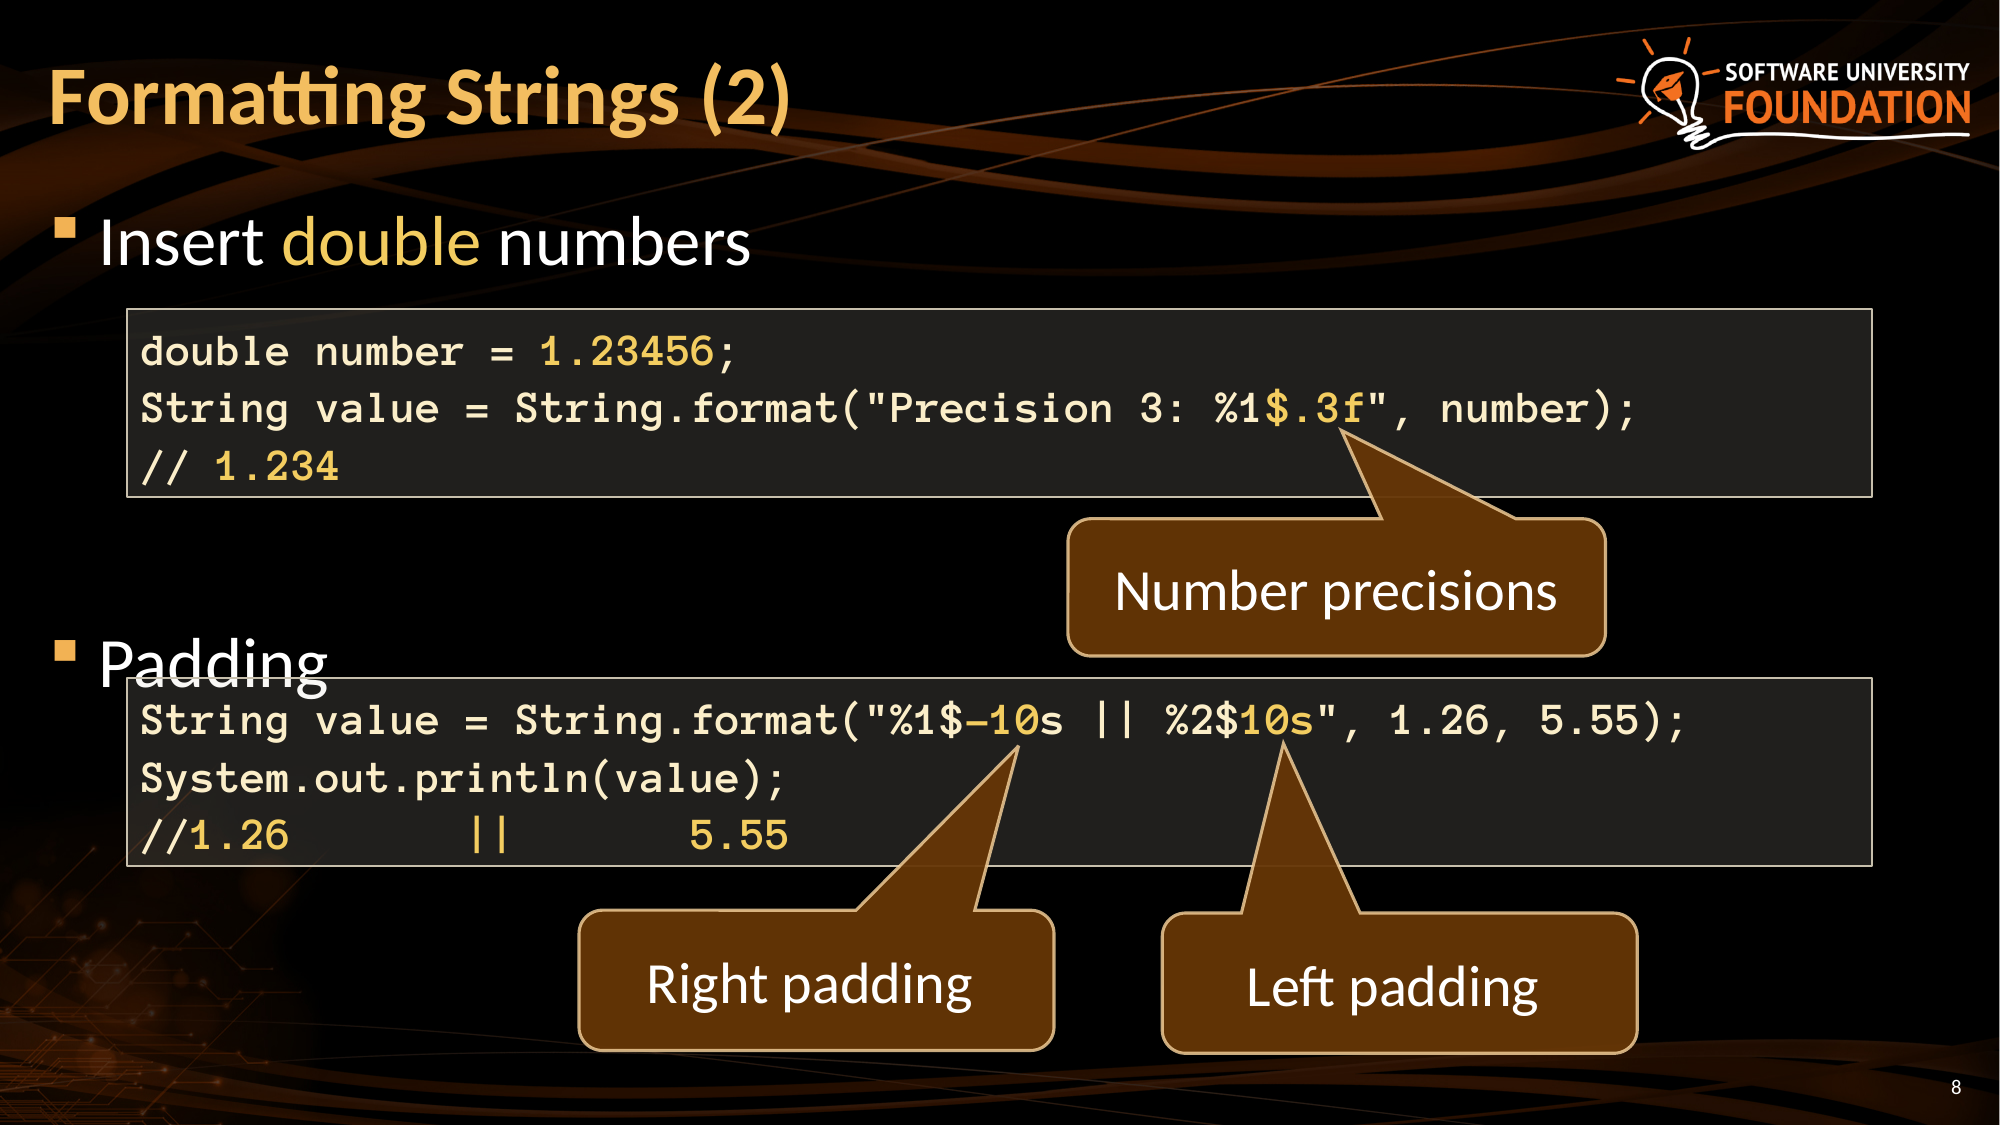

# Formatting Strings (2)
Insert double numbers

Padding
double number = 1.23456;
String value = String.format("Precision 3: %1$.3f", number);
// 1.234
Number precisions
String value = String.format("%1$-10s || %2$10s", 1.26, 5.55);
System.out.println(value);
//1.26       ||       5.55
Right padding
Left padding
8